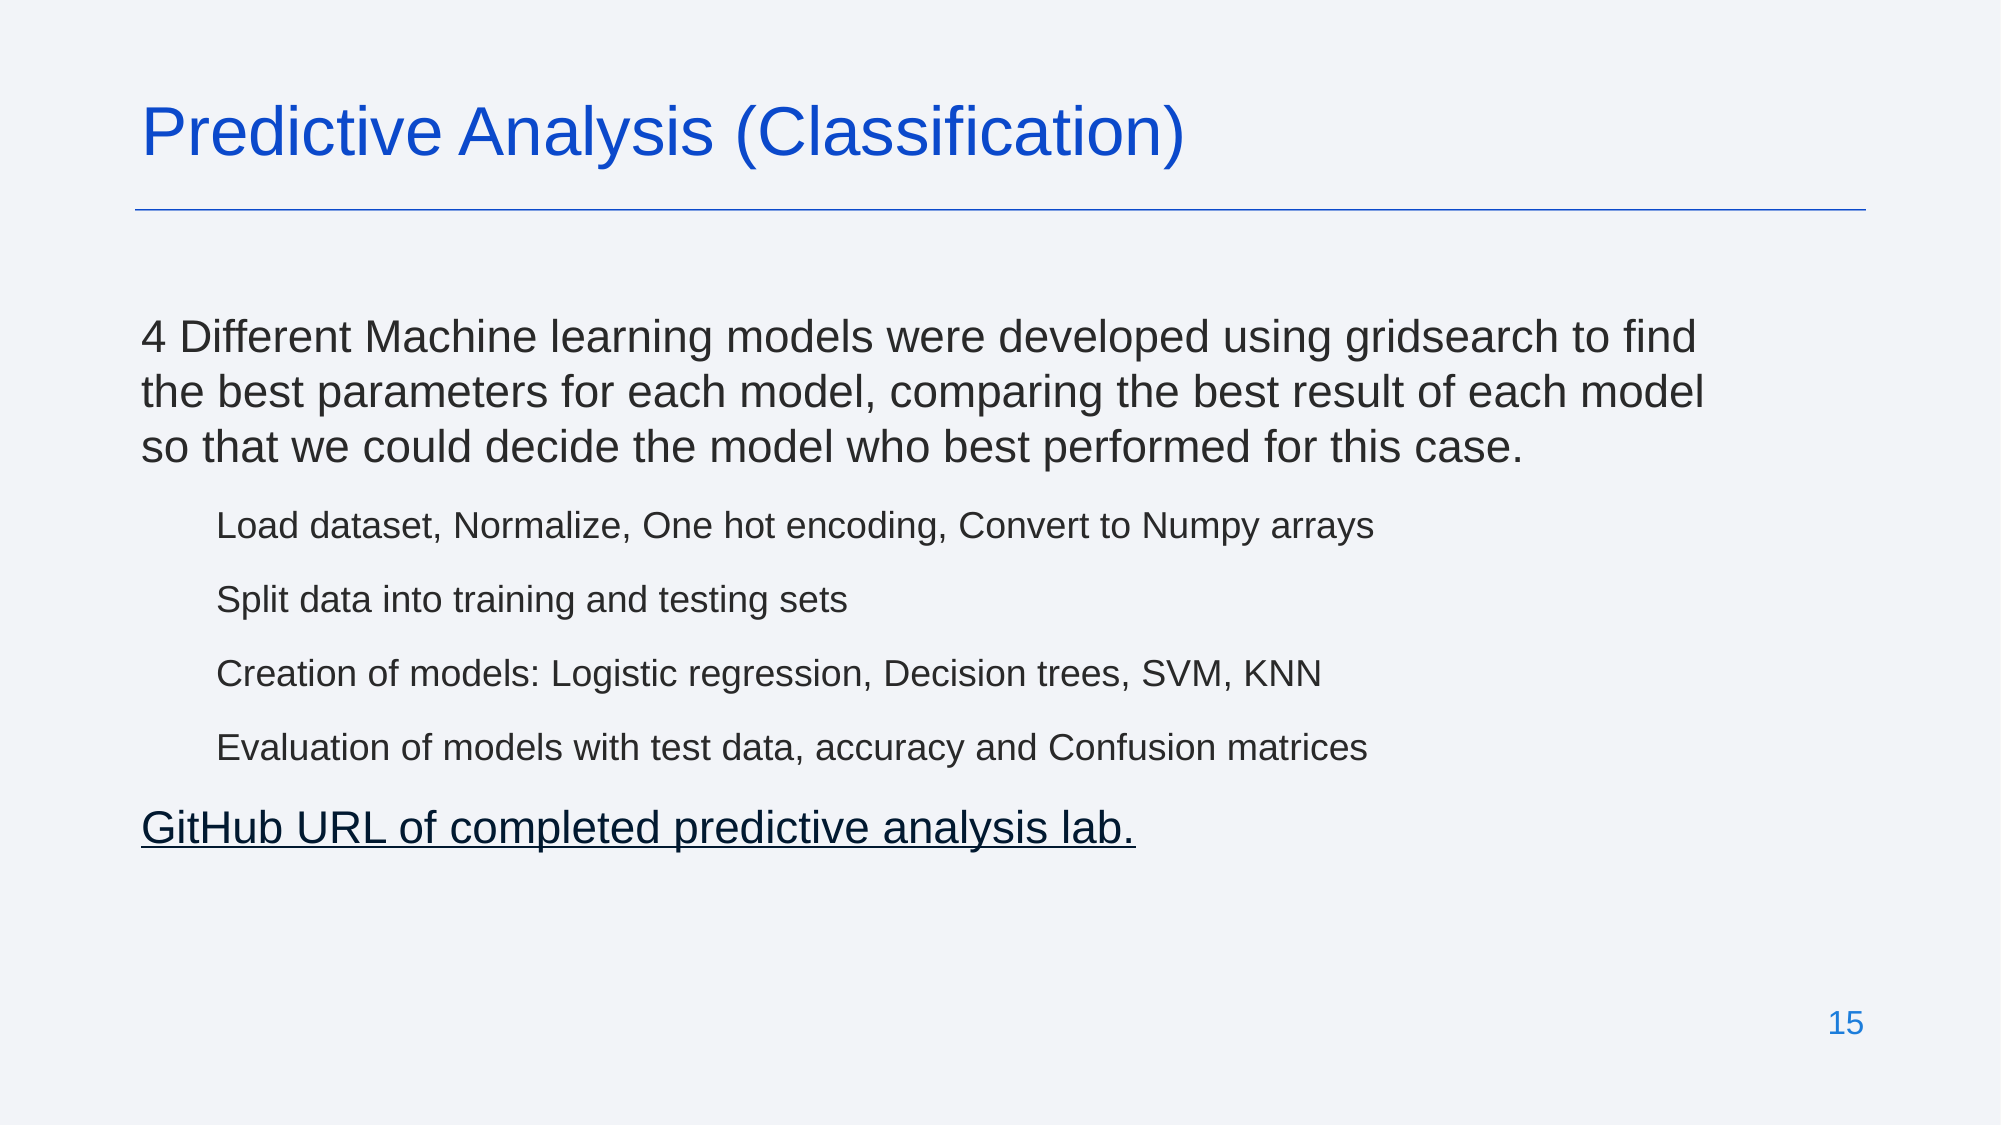

Predictive Analysis (Classification)
4 Different Machine learning models were developed using gridsearch to find the best parameters for each model, comparing the best result of each model so that we could decide the model who best performed for this case.
Load dataset, Normalize, One hot encoding, Convert to Numpy arrays
Split data into training and testing sets
Creation of models: Logistic regression, Decision trees, SVM, KNN
Evaluation of models with test data, accuracy and Confusion matrices
GitHub URL of completed predictive analysis lab.

15